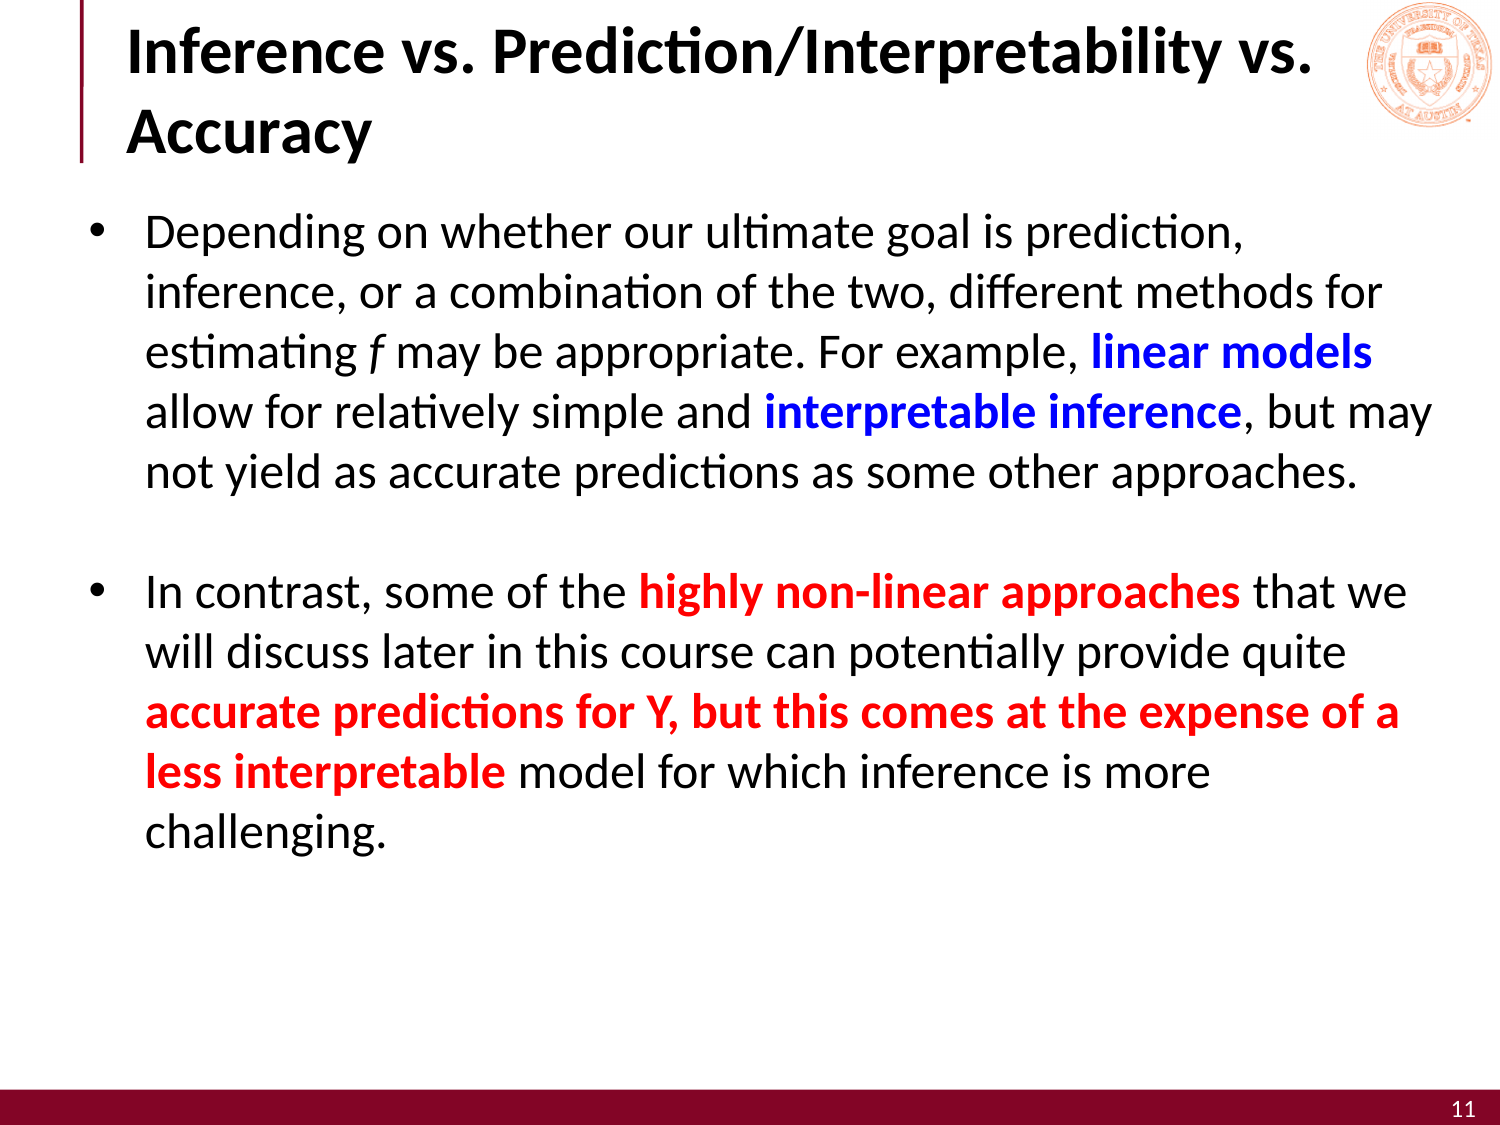

# Inference vs. Prediction/Interpretability vs. Accuracy
Depending on whether our ultimate goal is prediction, inference, or a combination of the two, different methods for estimating f may be appropriate. For example, linear models  allow for relatively simple and interpretable inference, but may not yield as accurate predictions as some other approaches.

In contrast, some of the highly non-linear approaches that we will discuss later in this course can potentially provide quite accurate predictions for Y, but this comes at the expense of a less interpretable model for which inference is more challenging.
11